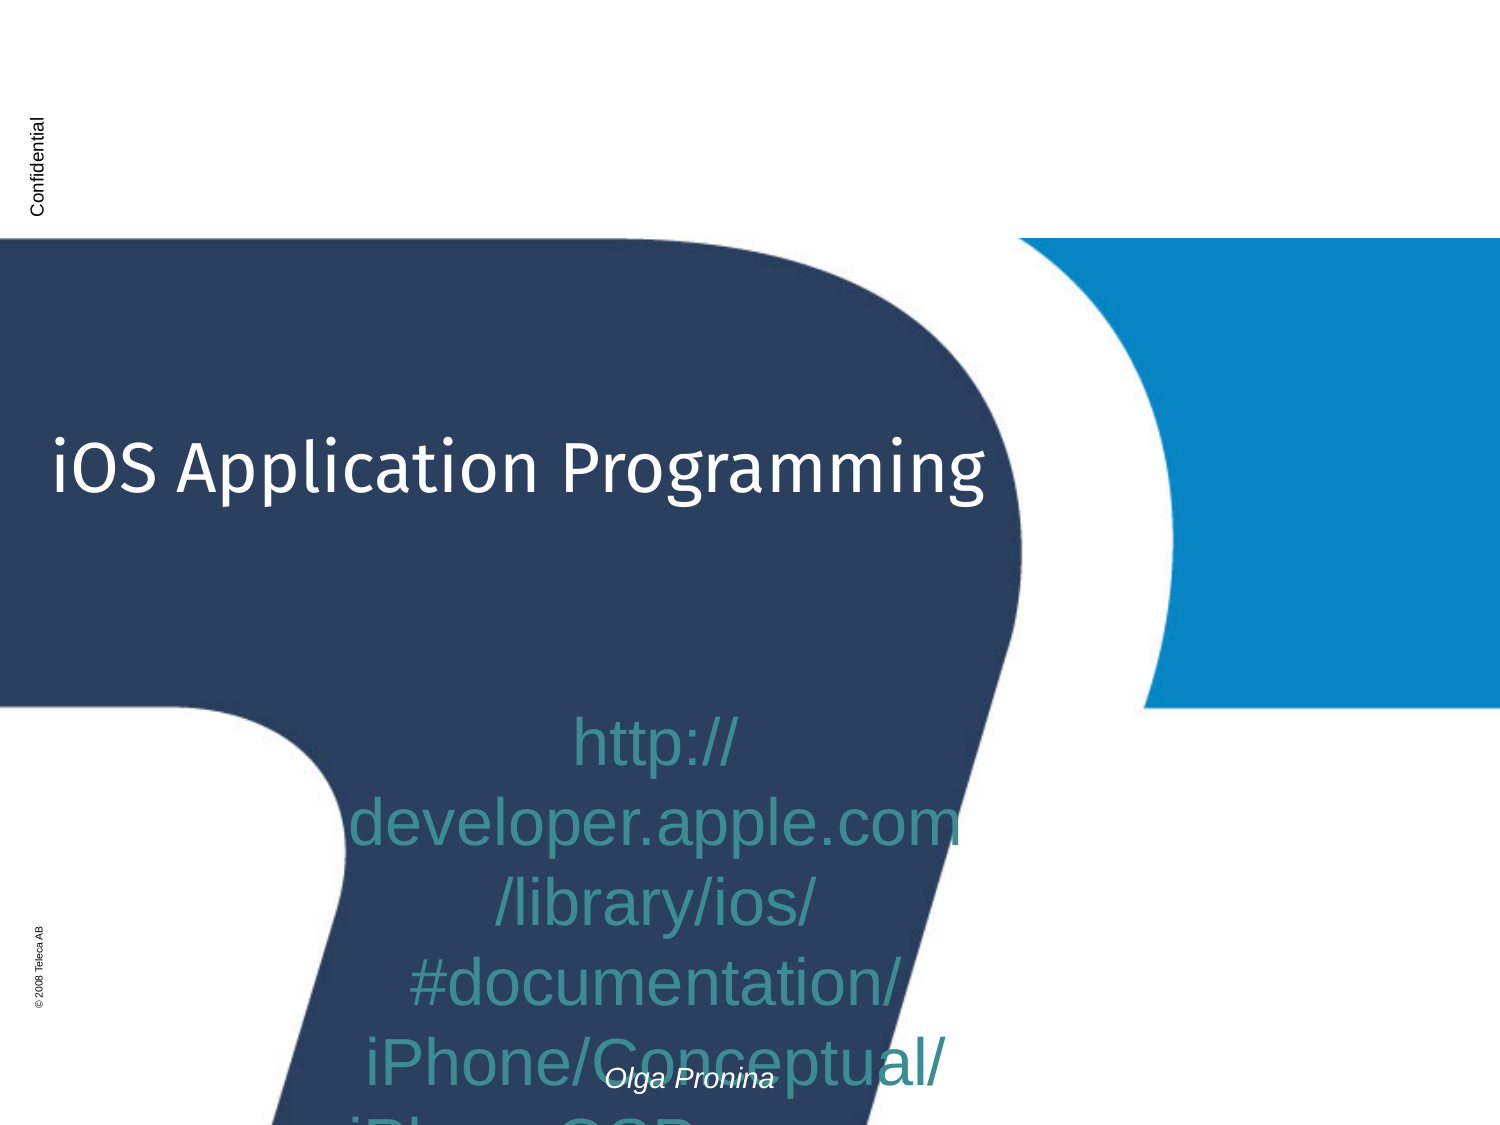

# iOS Application Programming
http://developer.apple.com/library/ios/#documentation/iPhone/Conceptual/iPhoneOSProgrammingGuide/Introduction/Introduction.html
Olga Pronina